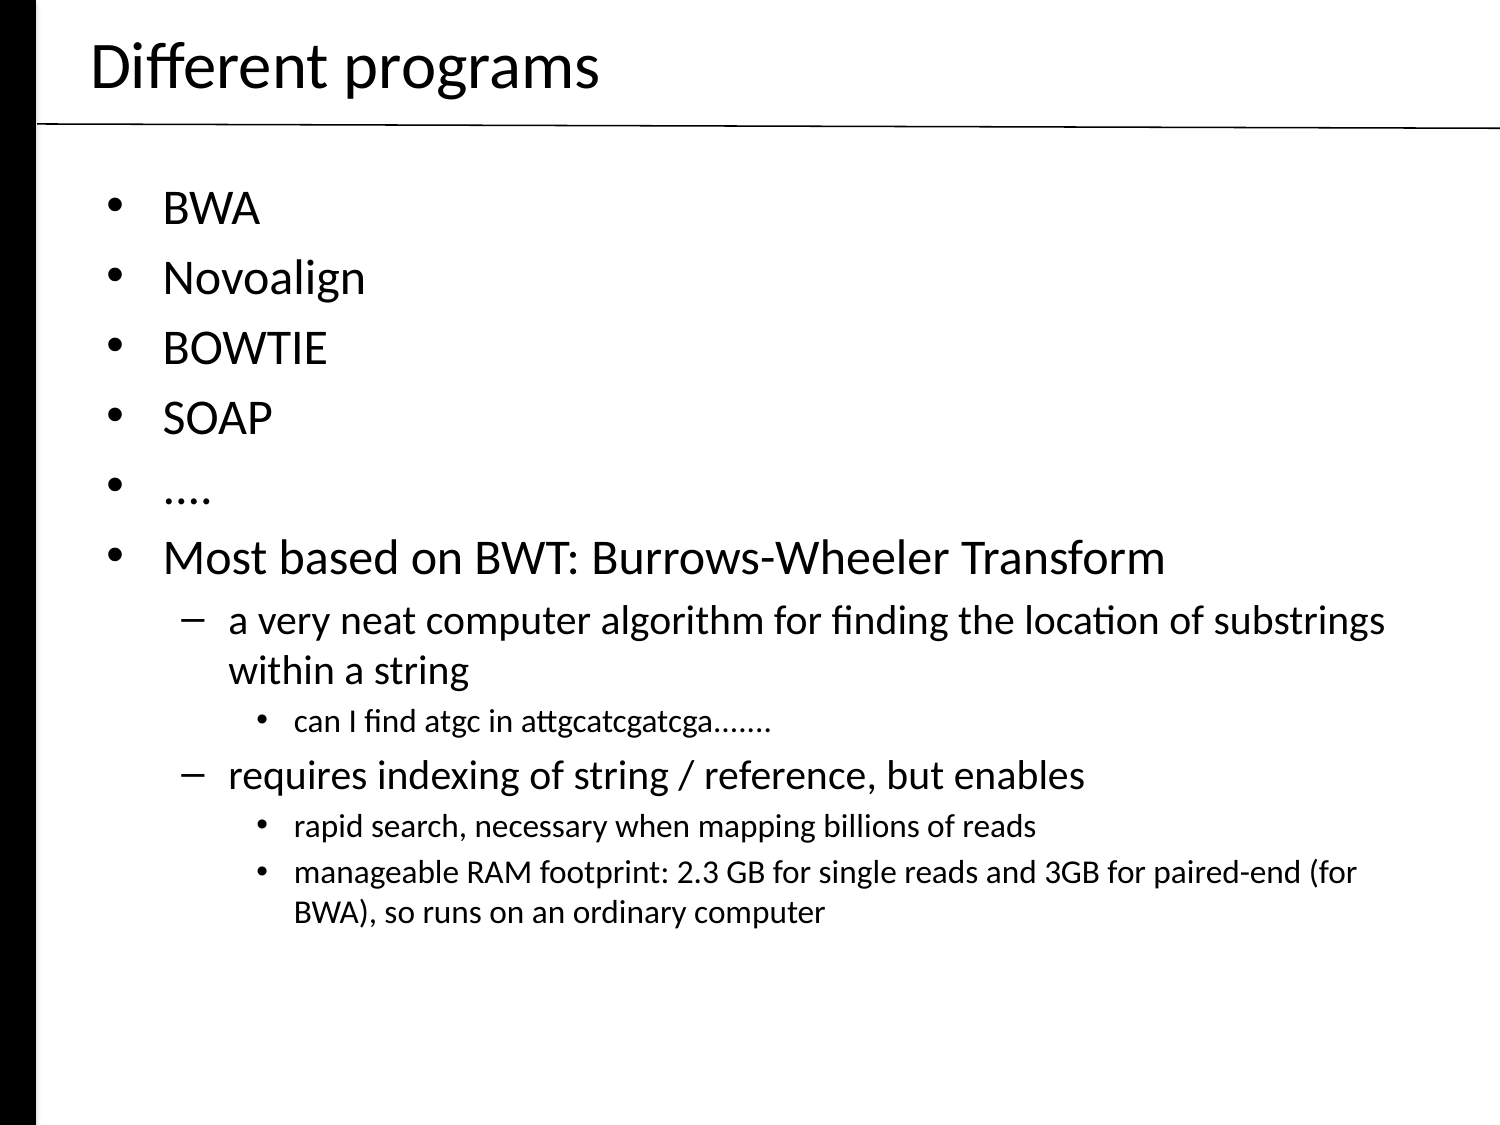

# Different programs
BWA
Novoalign
BOWTIE
SOAP
....
Most based on BWT: Burrows-Wheeler Transform
a very neat computer algorithm for finding the location of substrings within a string
can I find atgc in attgcatcgatcga.......
requires indexing of string / reference, but enables
rapid search, necessary when mapping billions of reads
manageable RAM footprint: 2.3 GB for single reads and 3GB for paired-end (for BWA), so runs on an ordinary computer